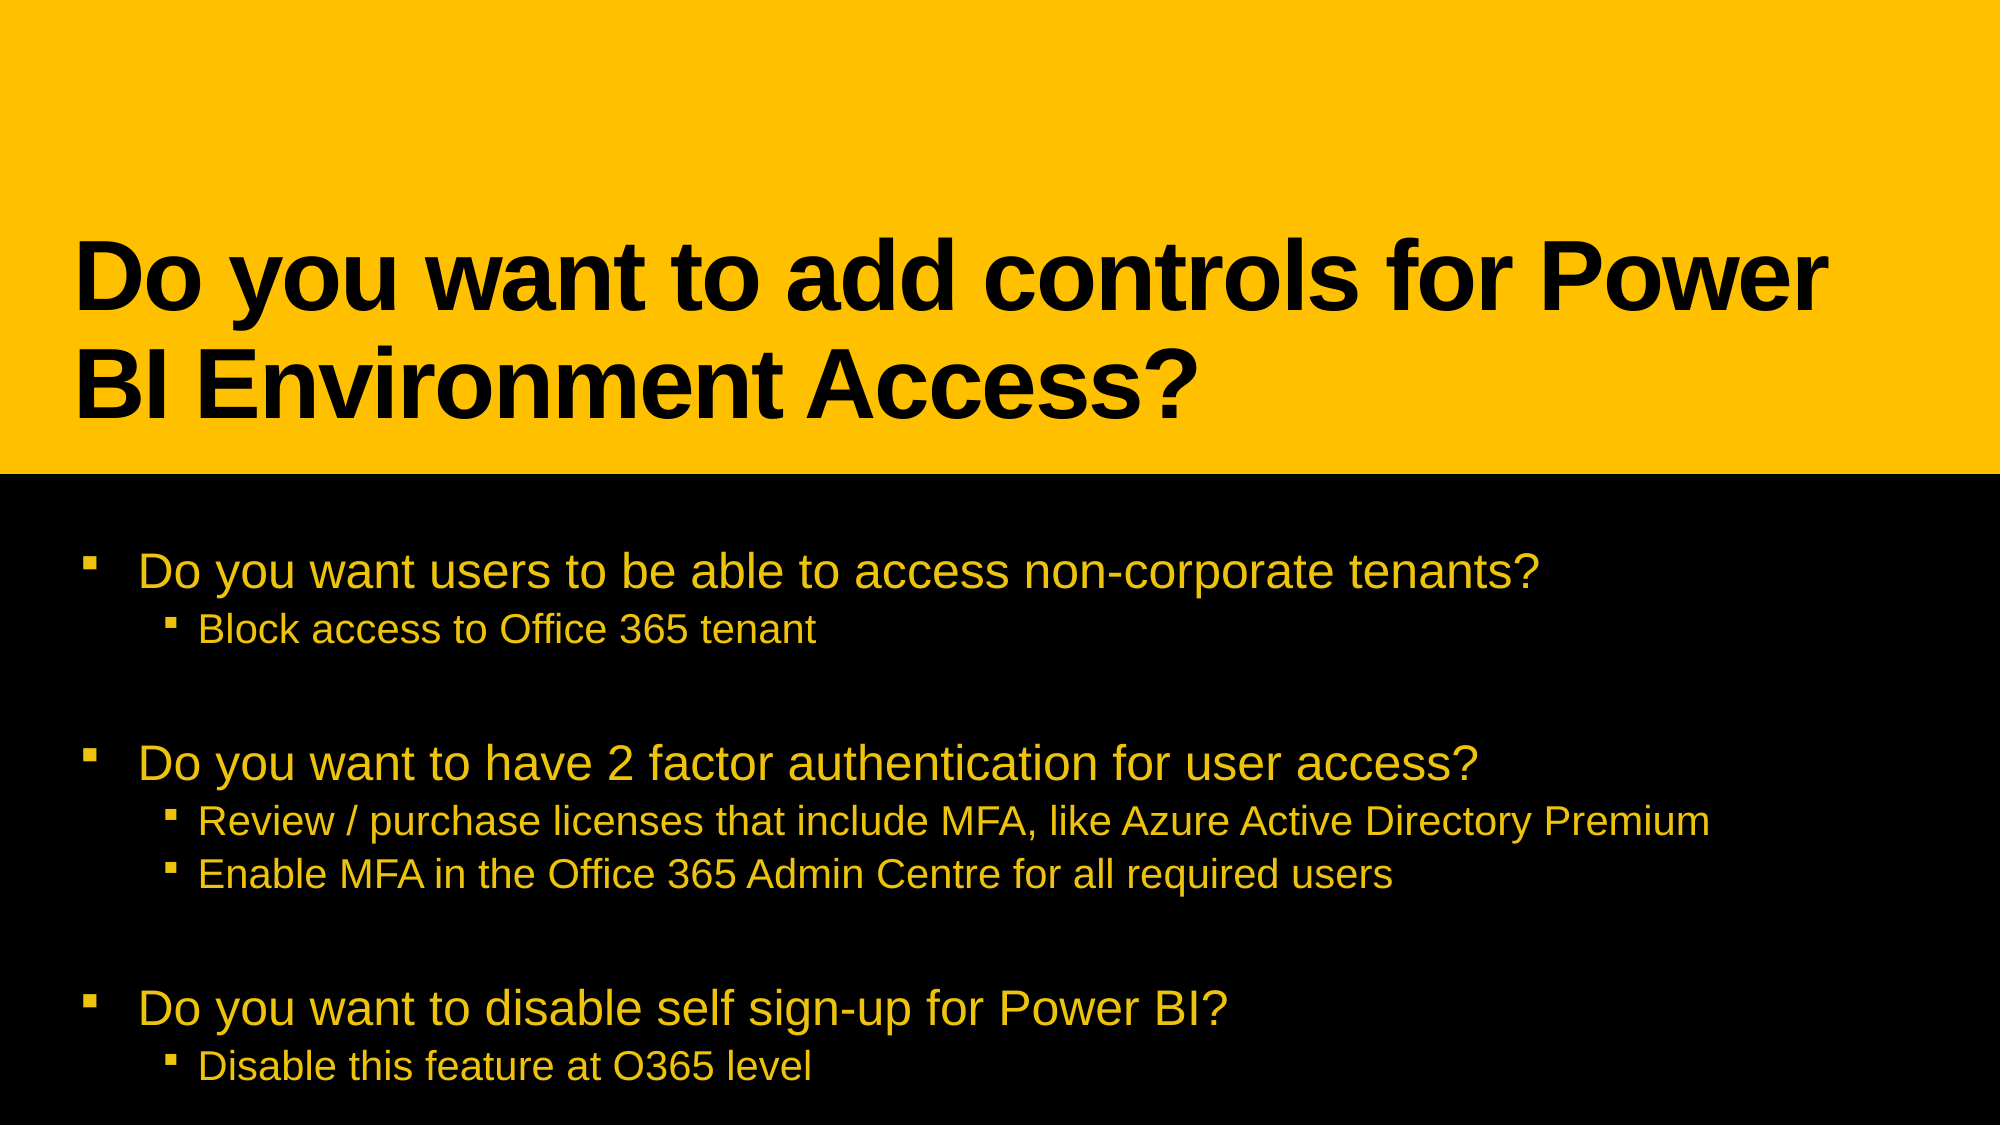

# Do you want to add controls for Power BI Environment Access?
Do you want users to be able to access non-corporate tenants?
Block access to Office 365 tenant

Do you want to have 2 factor authentication for user access?
Review / purchase licenses that include MFA, like Azure Active Directory Premium
Enable MFA in the Office 365 Admin Centre for all required users

Do you want to disable self sign-up for Power BI?
Disable this feature at O365 level